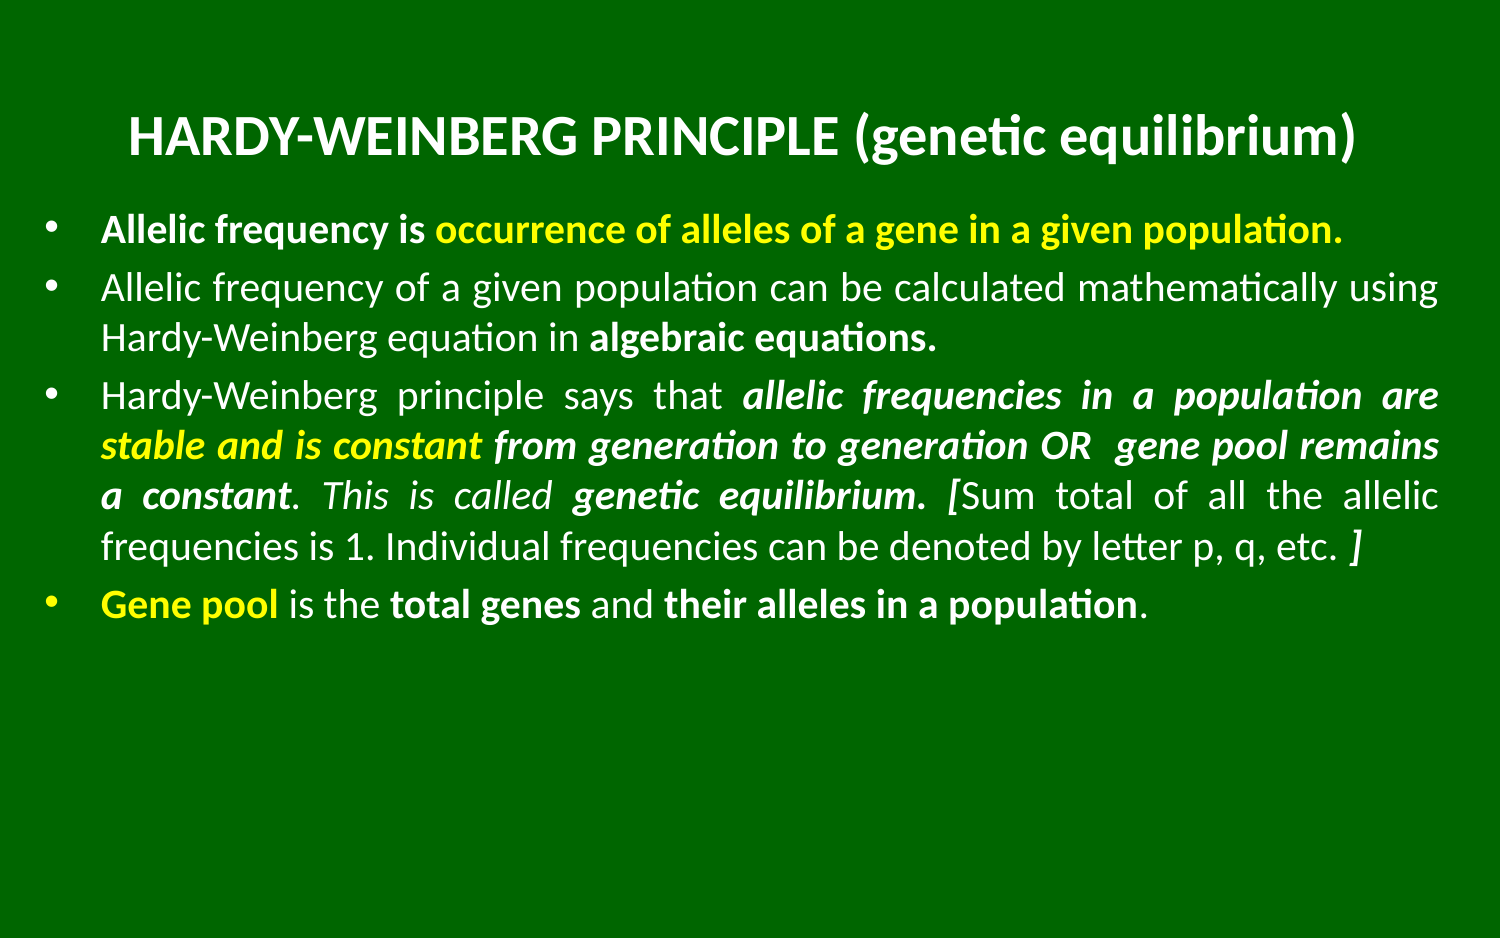

# HARDY-WEINBERG PRINCIPLE (genetic equilibrium)
Allelic frequency is occurrence of alleles of a gene in a given population.
Allelic frequency of a given population can be calculated mathematically using Hardy-Weinberg equation in algebraic equations.
Hardy-Weinberg principle says that allelic frequencies in a population are stable and is constant from generation to generation OR  gene pool remains a constant. This is called genetic equilibrium. [Sum total of all the allelic frequencies is 1. Individual frequencies can be denoted by letter p, q, etc. ]
Gene pool is the total genes and their alleles in a population.